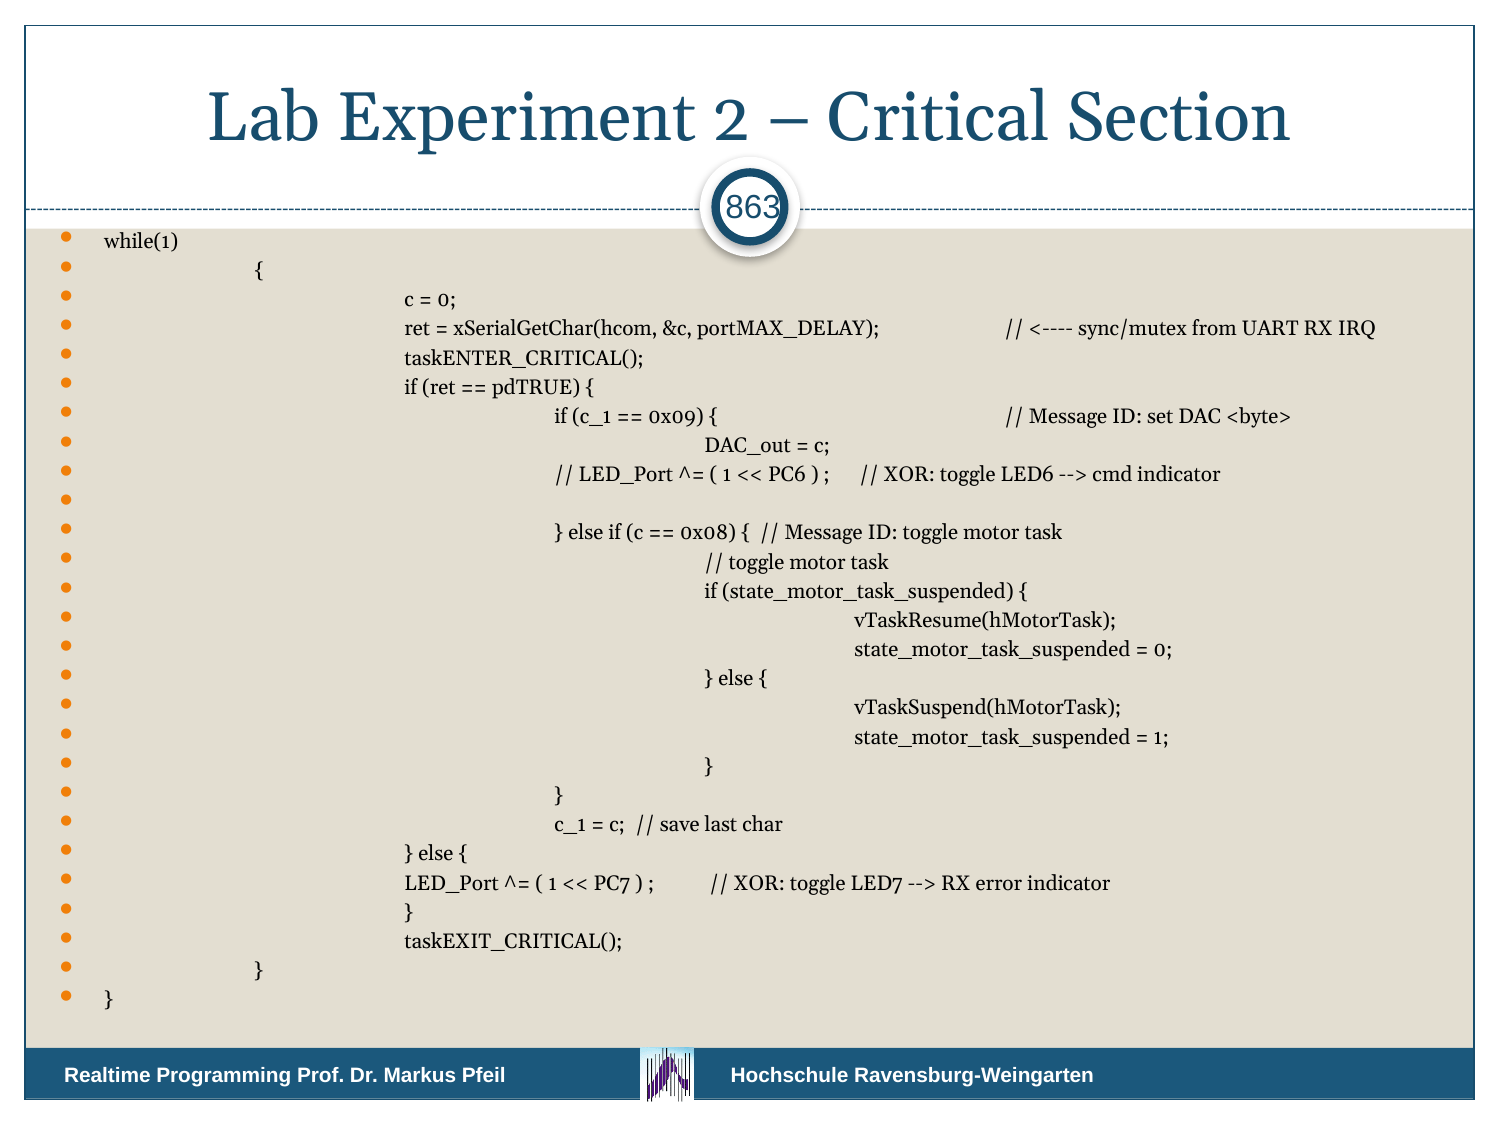

# Lab Experiment 2 – Critical Section
863
while(1)
	{
		c = 0;
		ret = xSerialGetChar(hcom, &c, portMAX_DELAY);	// <---- sync/mutex from UART RX IRQ
		taskENTER_CRITICAL();
		if (ret == pdTRUE) {
			if (c_1 == 0x09) {		// Message ID: set DAC <byte>
				DAC_out = c;
	     		// LED_Port ^= ( 1 << PC6 ) ;	 // XOR: toggle LED6 --> cmd indicator

			} else if (c == 0x08) {  // Message ID: toggle motor task
				// toggle motor task
				if (state_motor_task_suspended) {
					vTaskResume(hMotorTask);
					state_motor_task_suspended = 0;
				} else {
					vTaskSuspend(hMotorTask);
					state_motor_task_suspended = 1;
				}
			}
			c_1 = c;  // save last char
		} else {
	     	LED_Port ^= ( 1 << PC7 ) ;	 // XOR: toggle LED7 --> RX error indicator
		}
		taskEXIT_CRITICAL();
	}
}
Realtime Programming Prof. Dr. Markus Pfeil